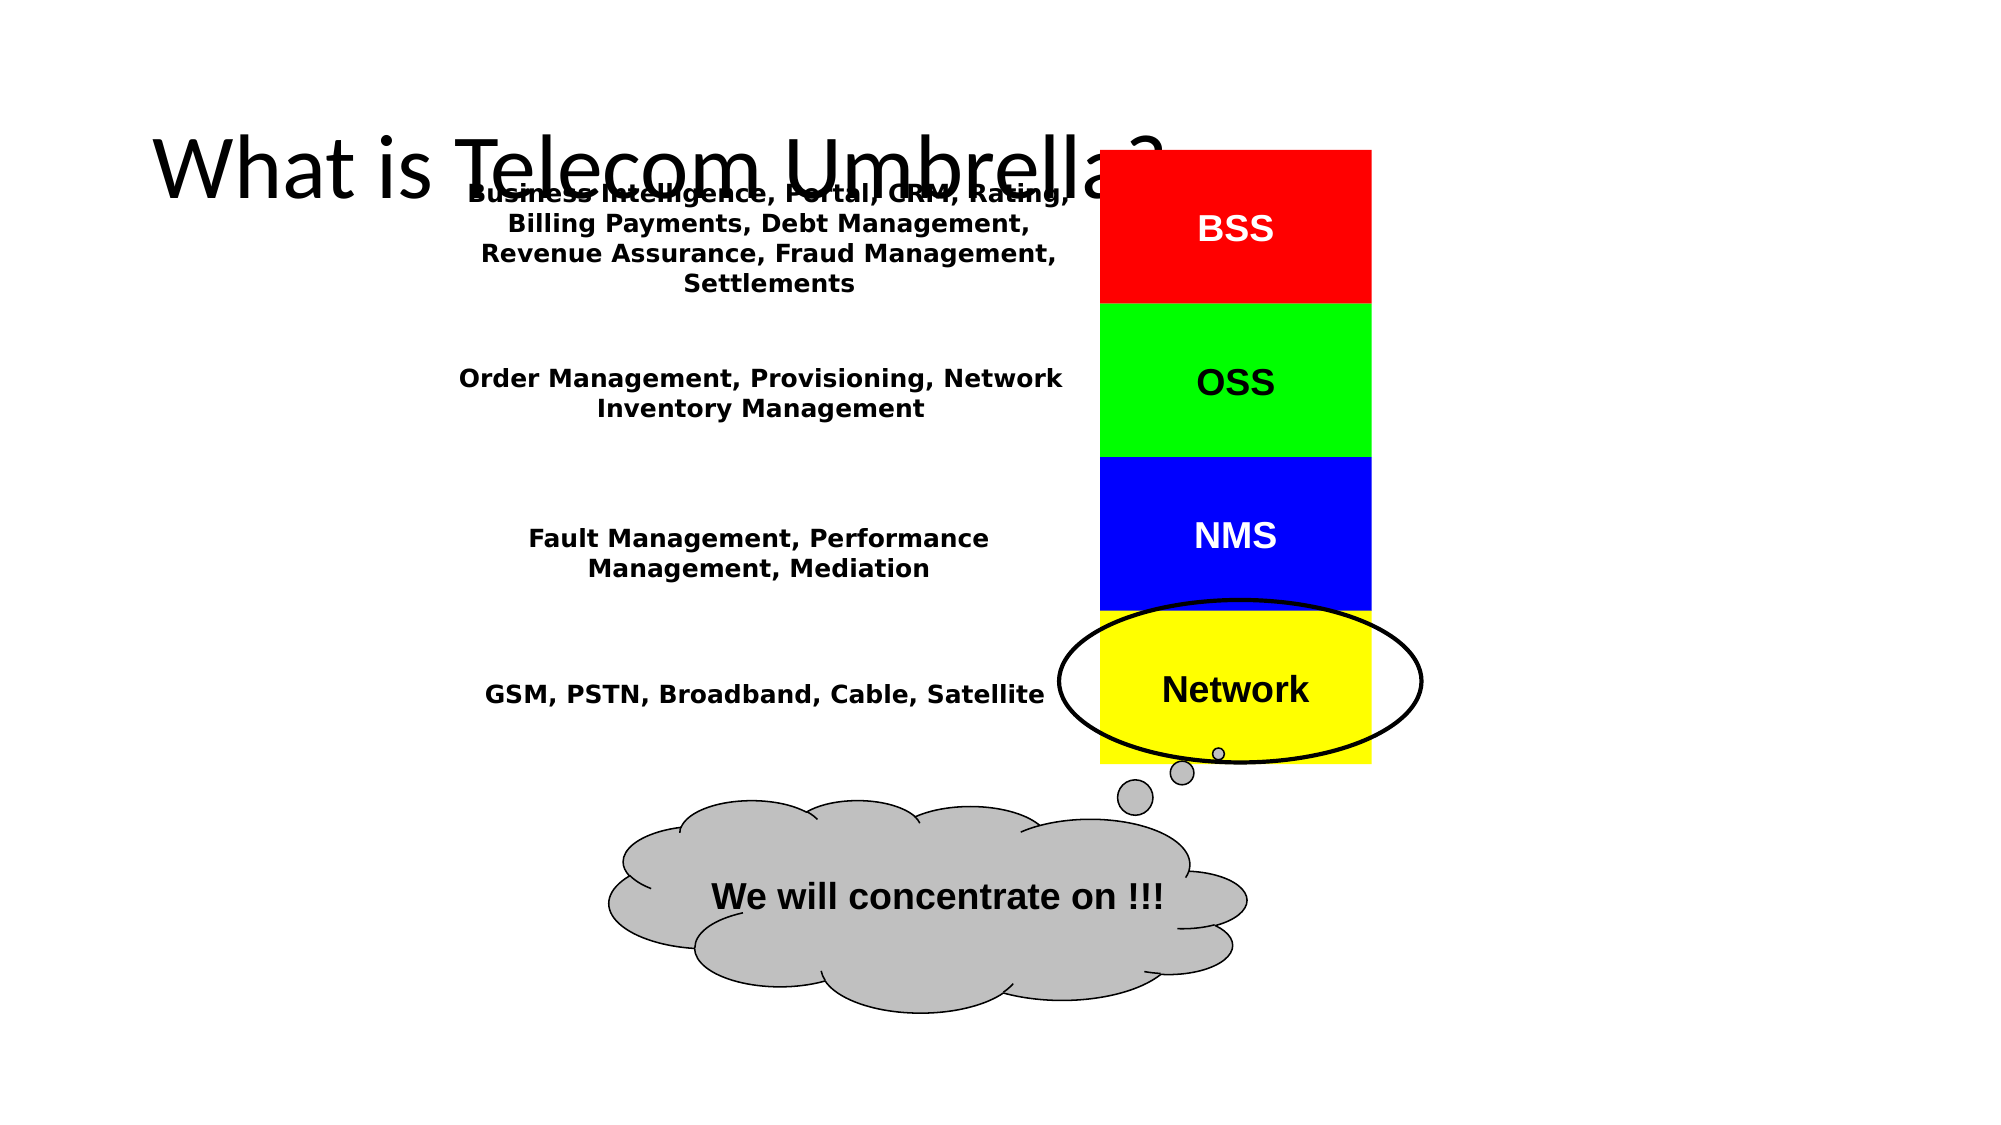

# What is Telecom Umbrella?
BSS
OSS
NMS
Network
Business Intelligence, Portal, CRM, Rating, Billing Payments, Debt Management, Revenue Assurance, Fraud Management, Settlements
Order Management, Provisioning, Network Inventory Management
Fault Management, Performance Management, Mediation

GSM, PSTN, Broadband, Cable, Satellite

We will concentrate on !!!
CONFIDENTIAL© Copyright 2008 Tech Mahindra Limited
4